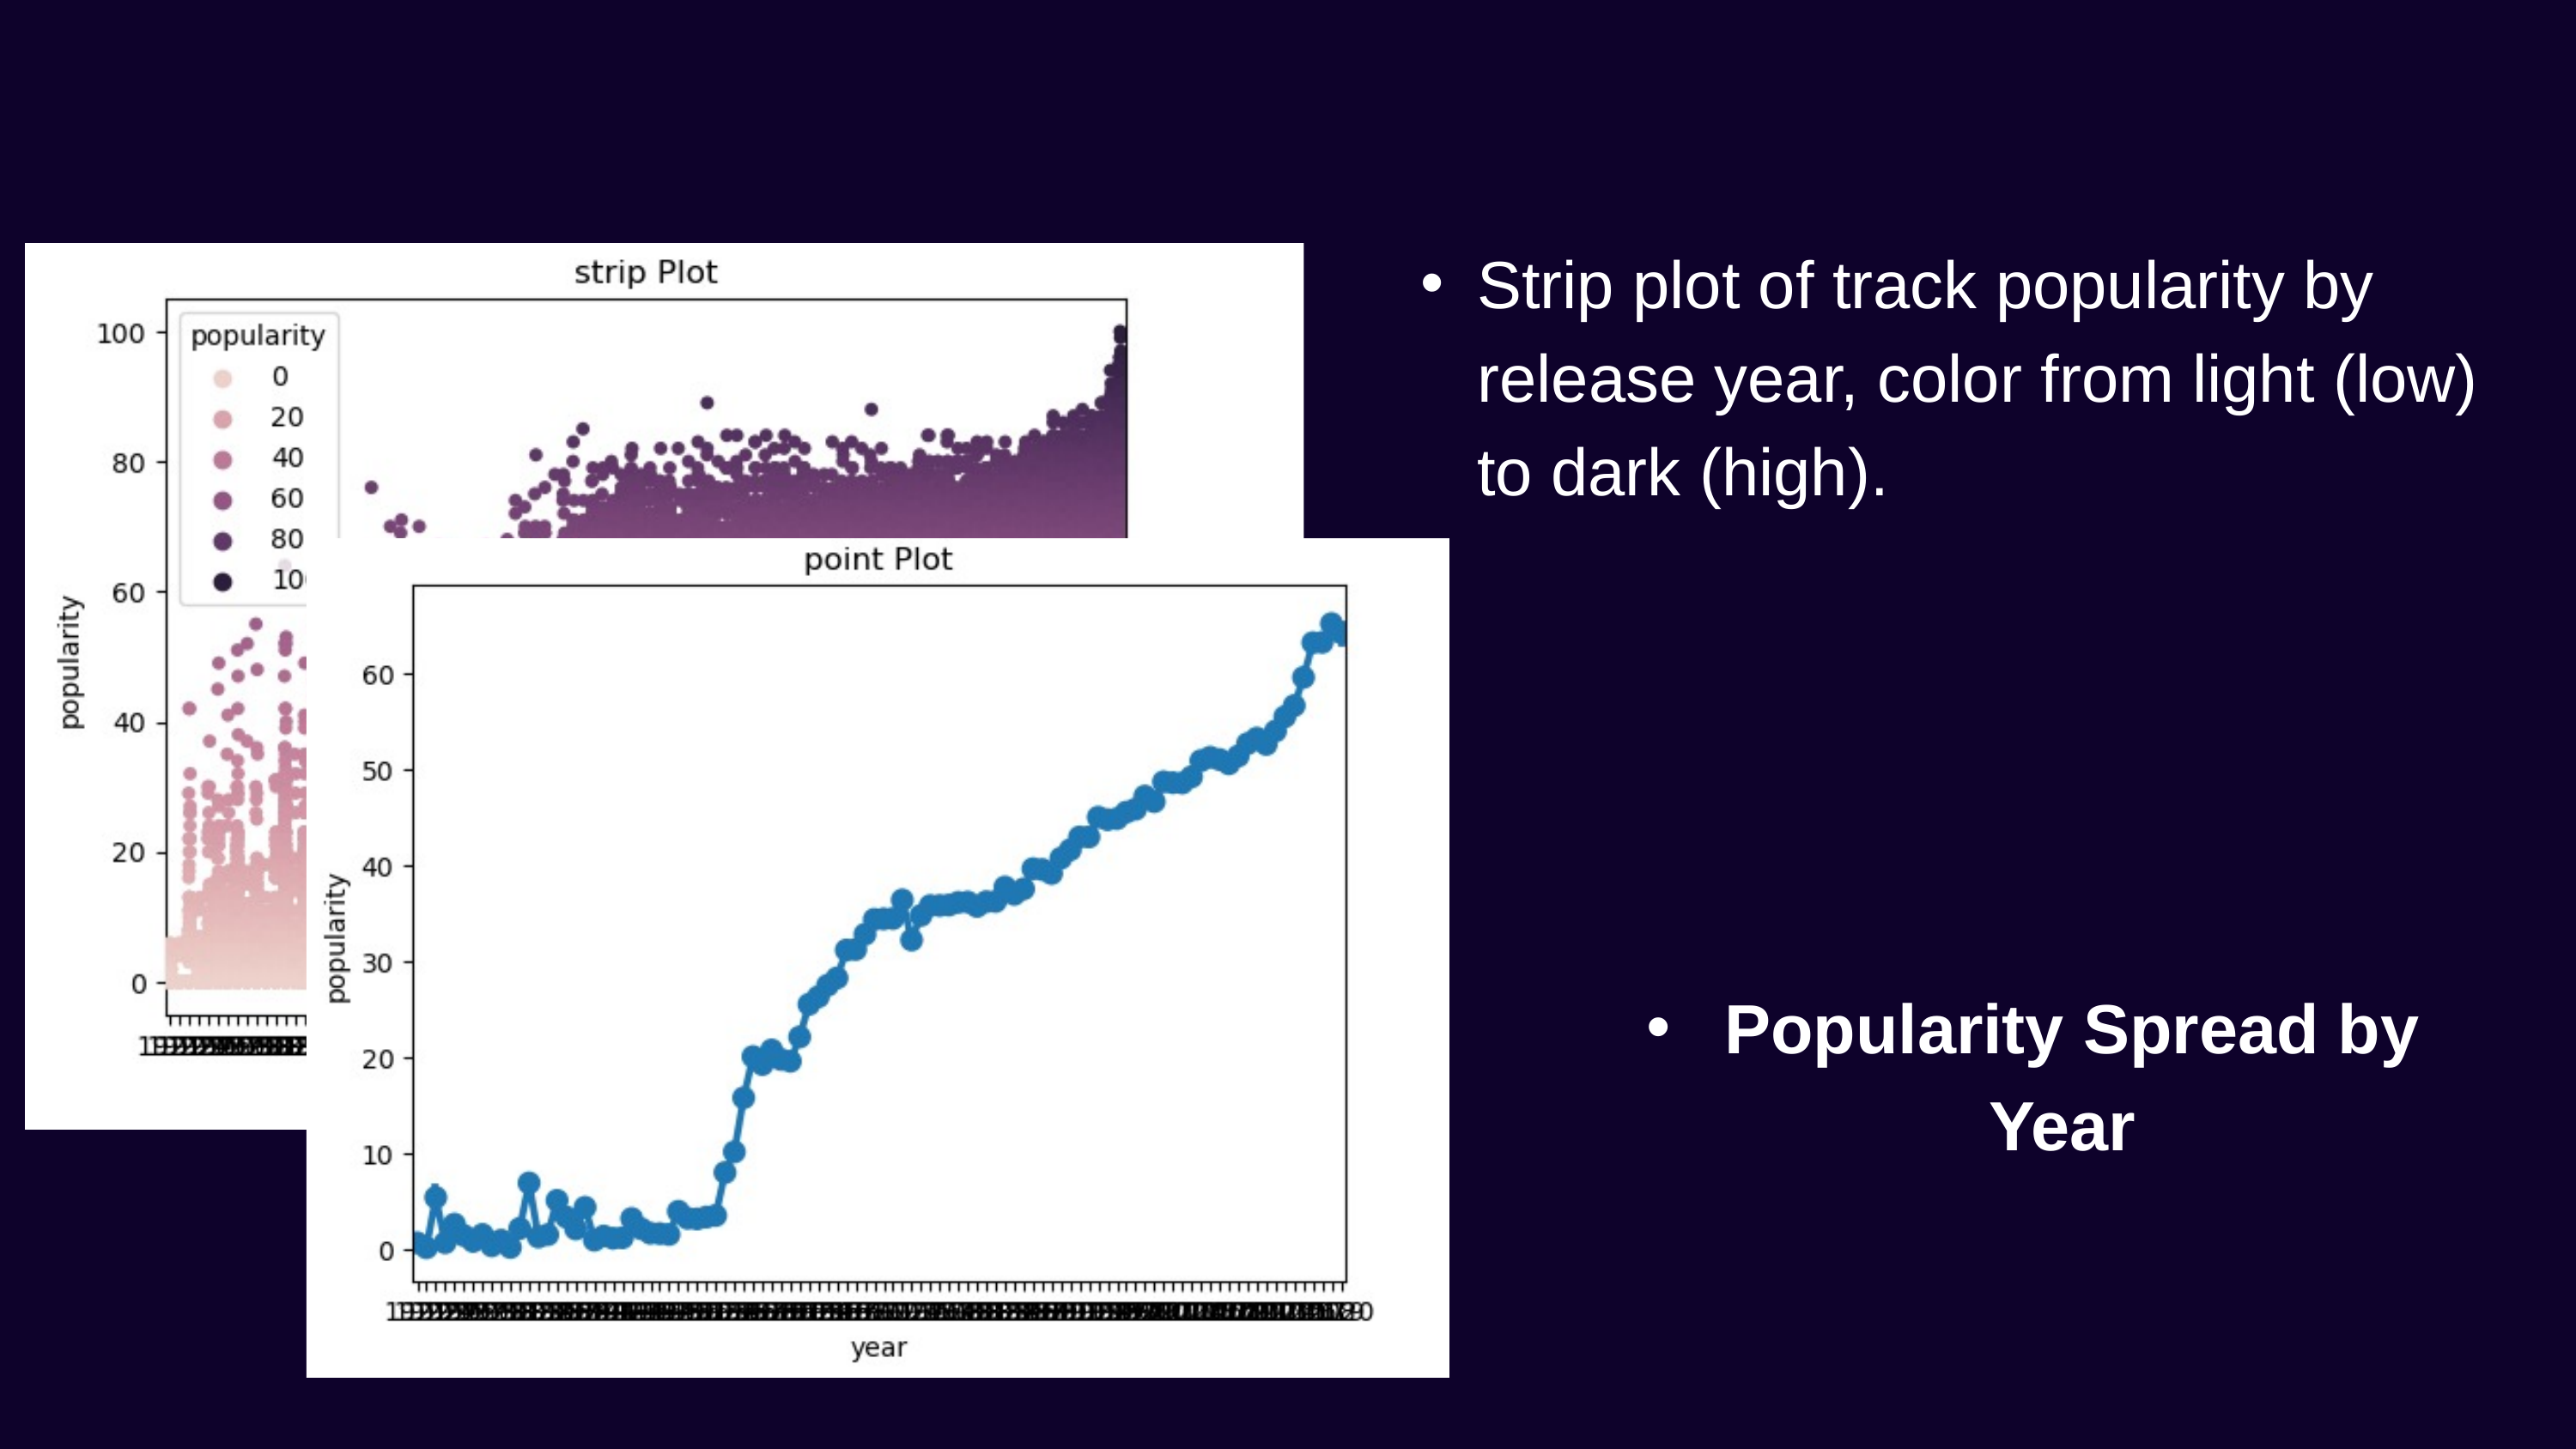

Strip plot of track popularity by release year, color from light (low) to dark (high).

 Popularity Spread by Year